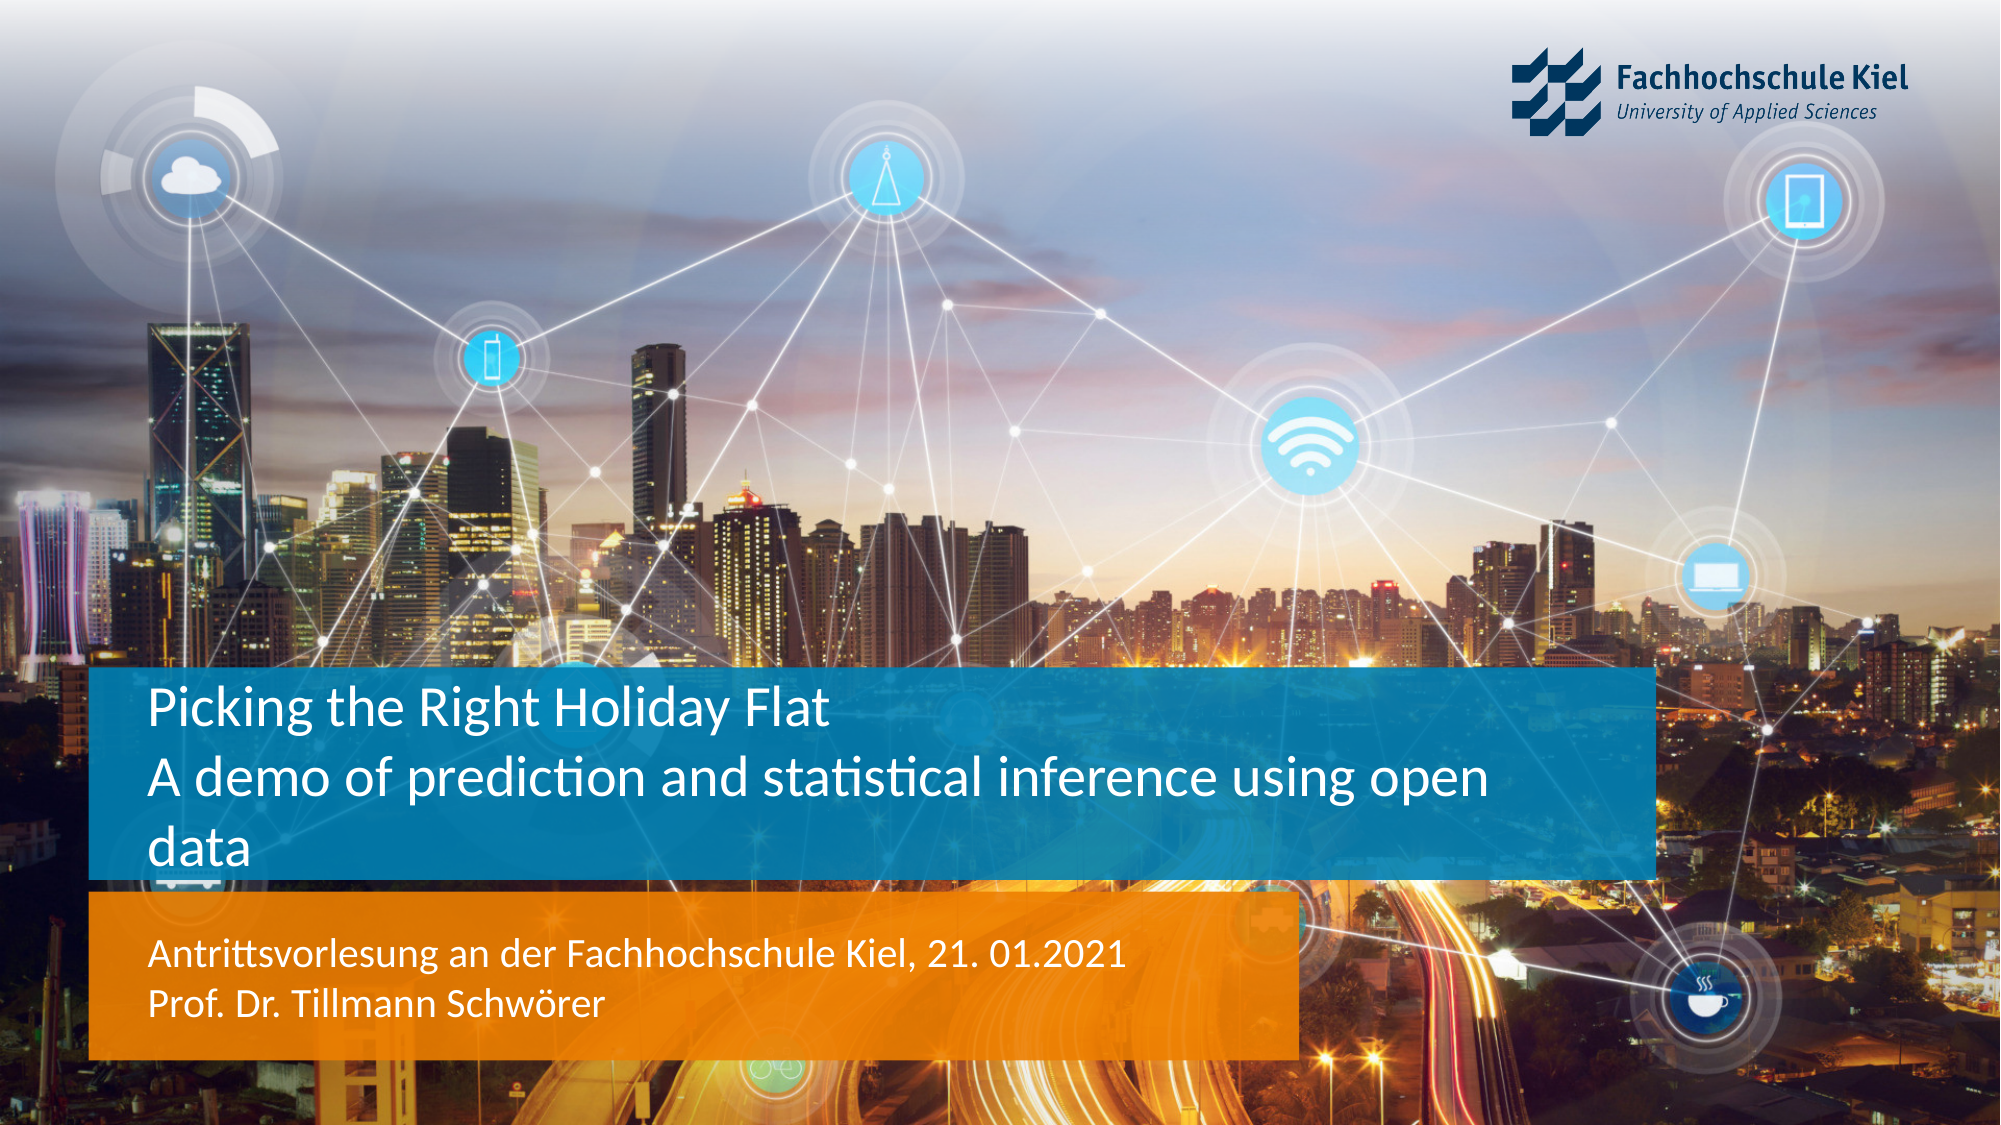

# Picking the Right Holiday Flat A demo of prediction and statistical inference using open data
Antrittsvorlesung an der Fachhochschule Kiel, 21. 01.2021
Prof. Dr. Tillmann Schwörer